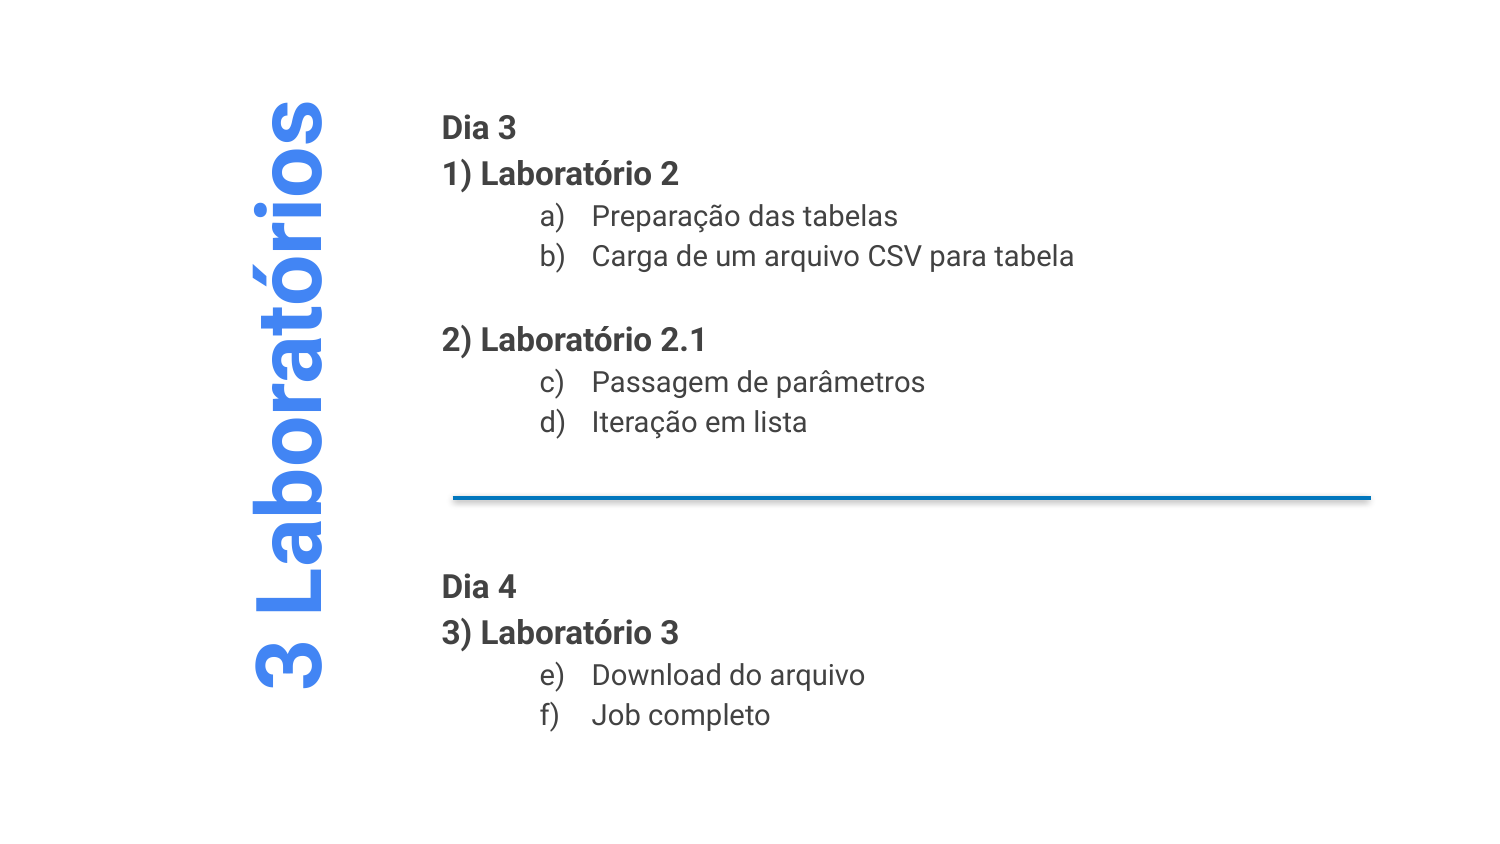

Dia 3
1) Laboratório 2
Preparação das tabelas
Carga de um arquivo CSV para tabela

2) Laboratório 2.1
Passagem de parâmetros
Iteração em lista

Dia 4
3) Laboratório 3
Download do arquivo
Job completo
# 3 Laboratórios